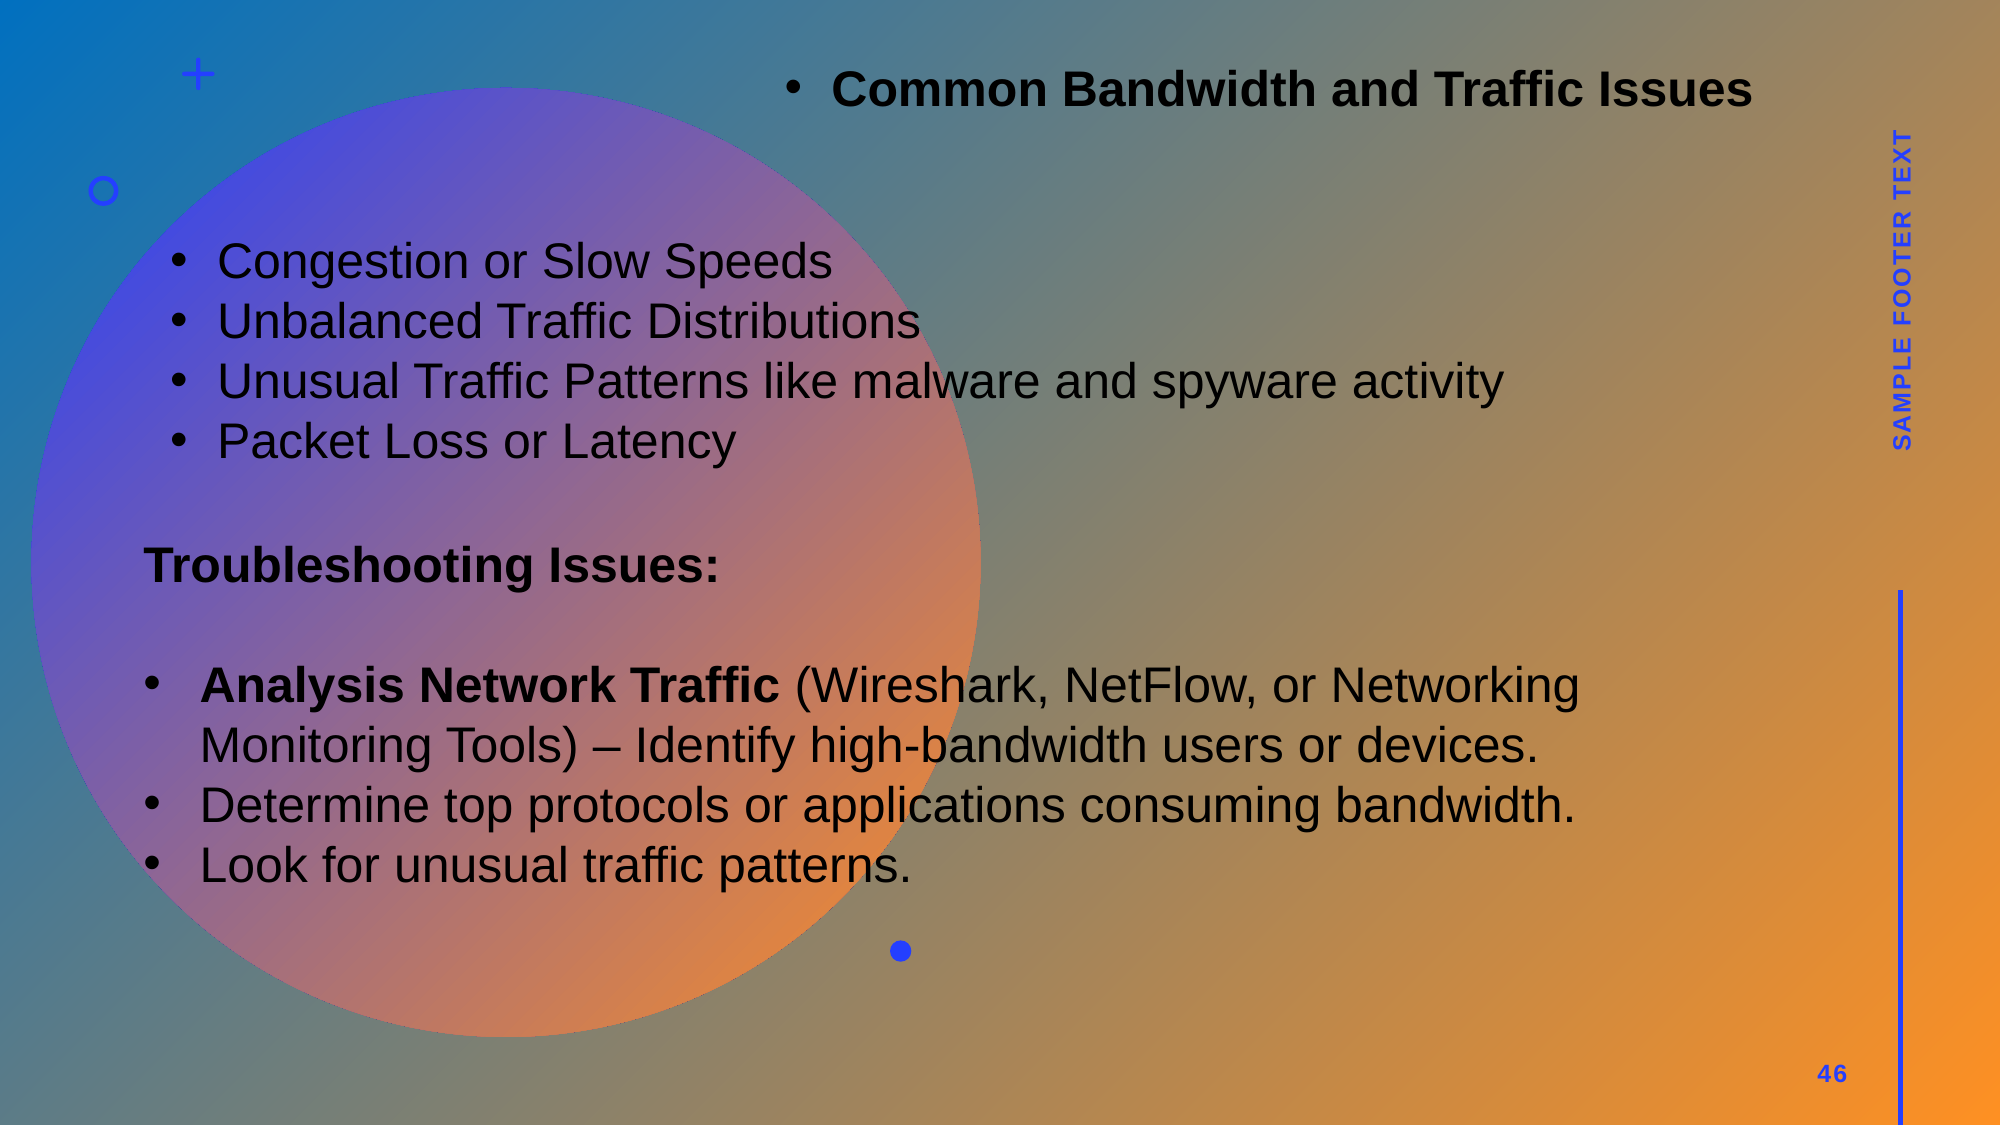

Common Bandwidth and Traffic Issues

Congestion or Slow Speeds
Unbalanced Traffic Distributions
Unusual Traffic Patterns like malware and spyware activity
Packet Loss or Latency

Sample Footer Text
Troubleshooting Issues:

Analysis Network Traffic (Wireshark, NetFlow, or Networking Monitoring Tools) – Identify high-bandwidth users or devices.
Determine top protocols or applications consuming bandwidth.
Look for unusual traffic patterns.

46